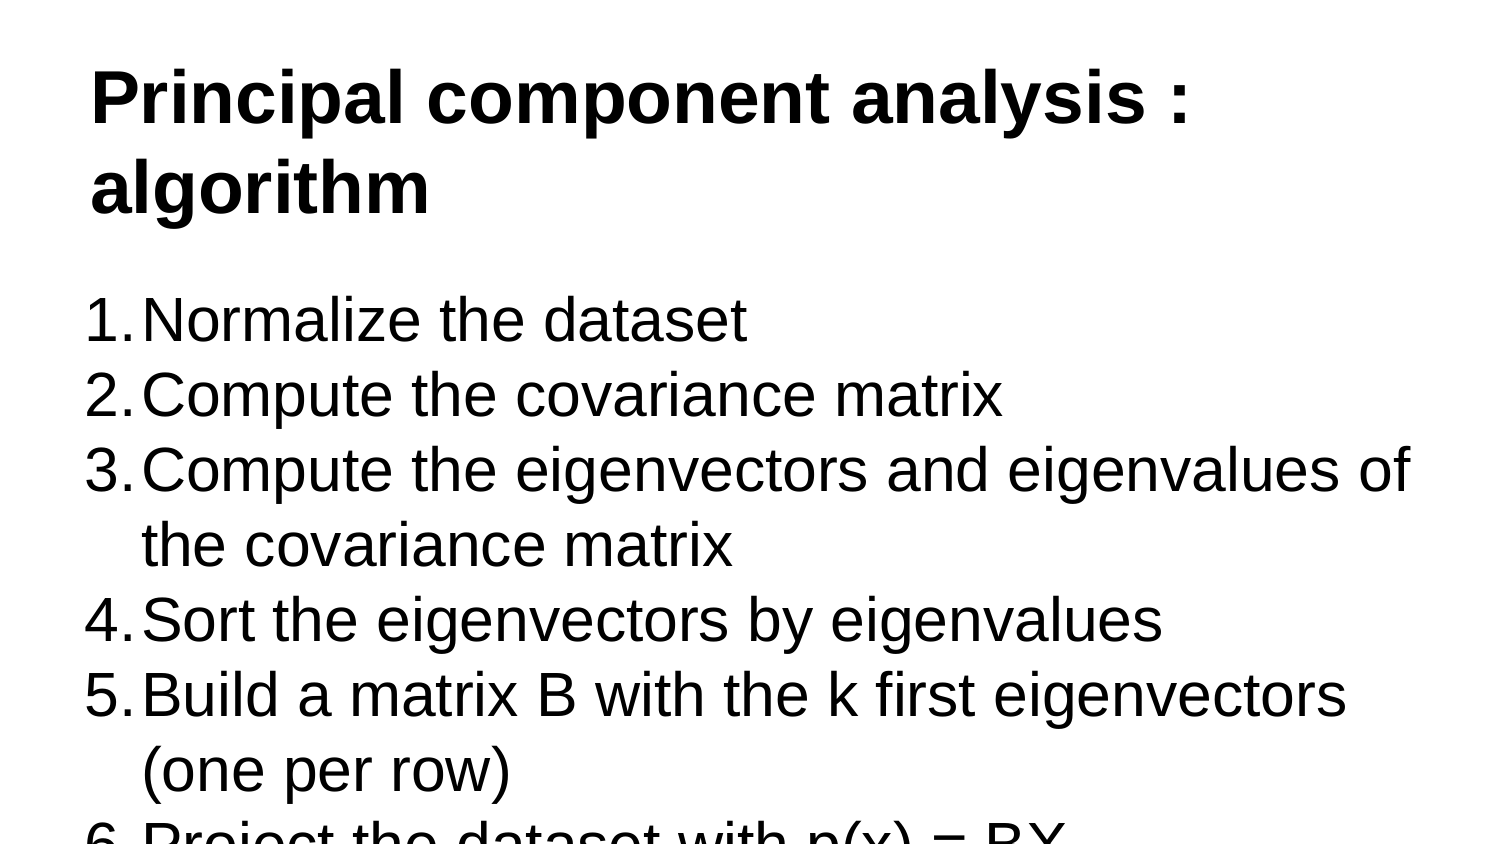

# Principal component analysis : algorithm
Normalize the dataset
Compute the covariance matrix
Compute the eigenvectors and eigenvalues of the covariance matrix
Sort the eigenvectors by eigenvalues
Build a matrix B with the k first eigenvectors (one per row)
Project the dataset with p(x) = BX